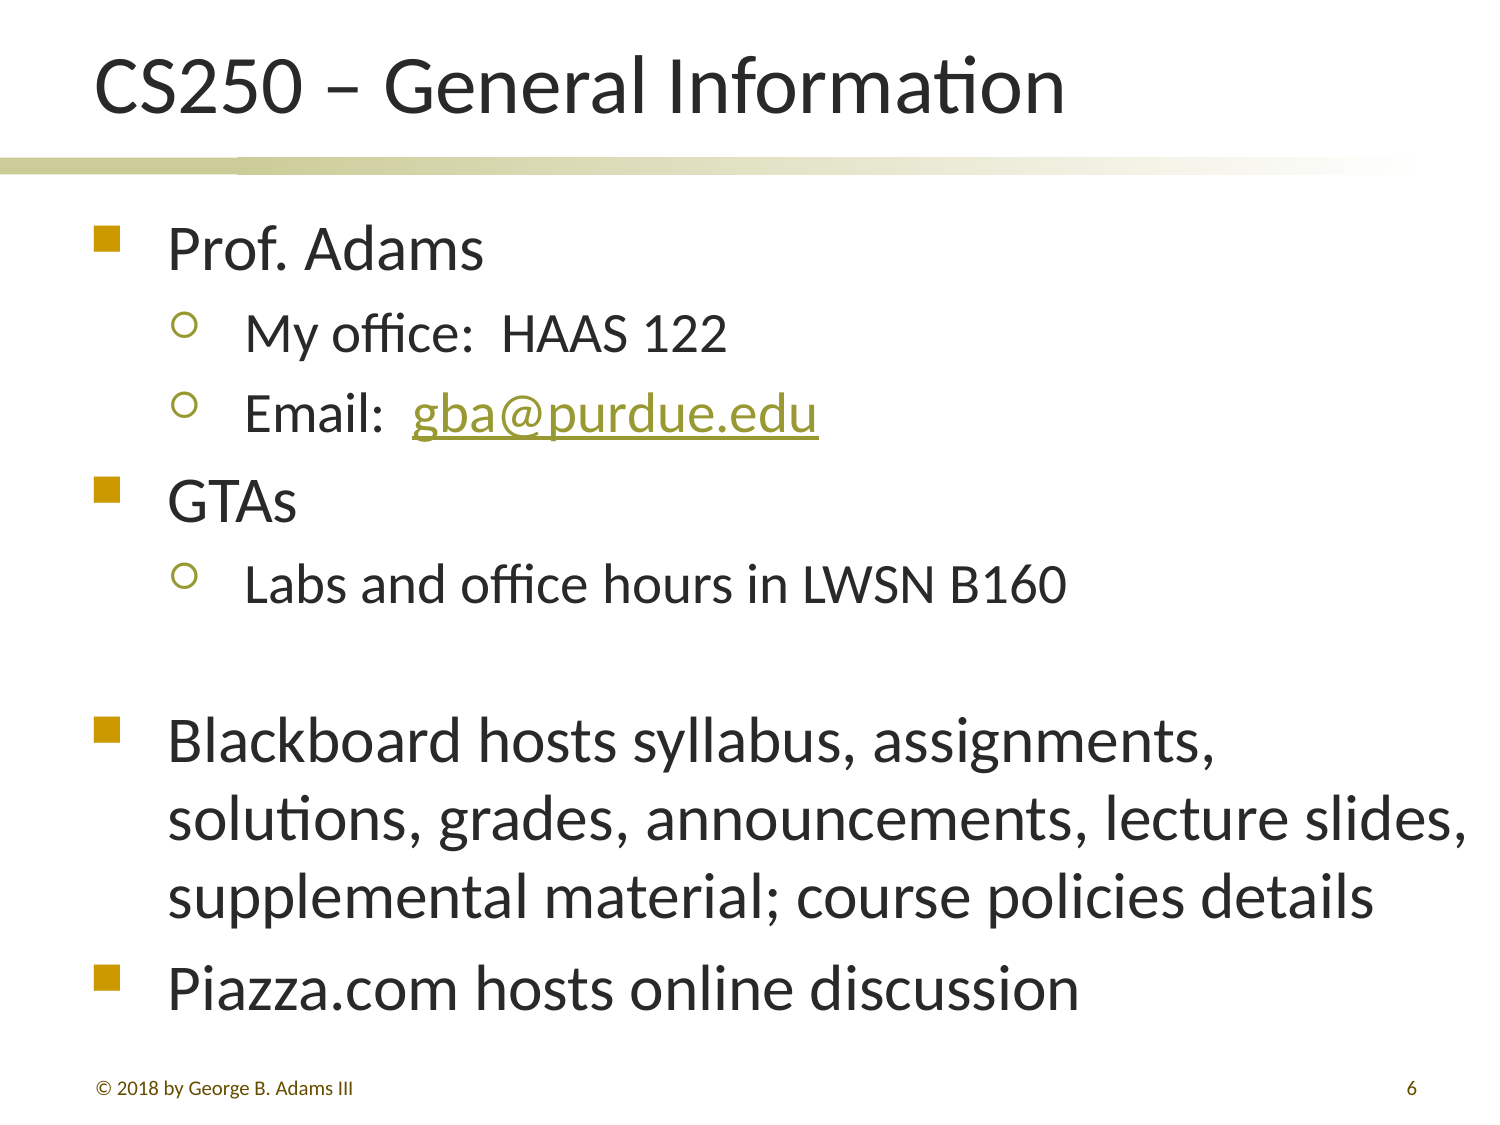

# CS250 – General Information
Prof. Adams
My office:  HAAS 122
Email:  gba@purdue.edu
GTAs
Labs and office hours in LWSN B160
Blackboard hosts syllabus, assignments, solutions, grades, announcements, lecture slides, supplemental material; course policies details
Piazza.com hosts online discussion

© 2018 by George B. Adams III
6